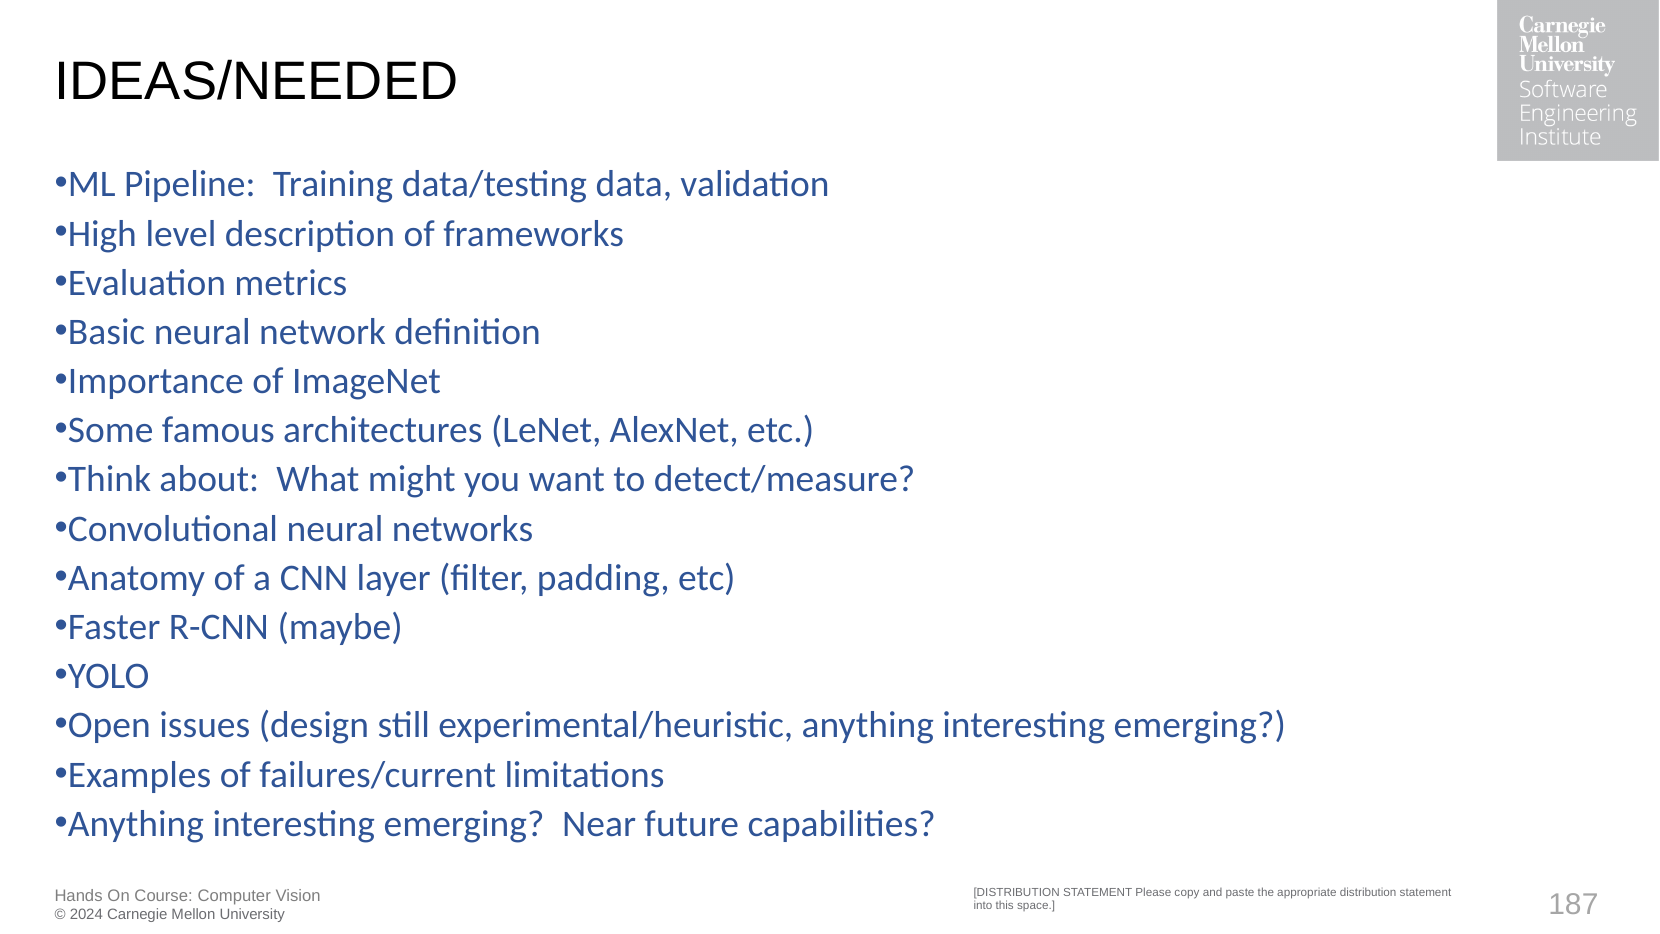

# IDEAS/NEEDED
ML Pipeline:  Training data/testing data, validation
High level description of frameworks
Evaluation metrics
Basic neural network definition
Importance of ImageNet
Some famous architectures (LeNet, AlexNet, etc.)
Think about:  What might you want to detect/measure?
Convolutional neural networks
Anatomy of a CNN layer (filter, padding, etc)
Faster R-CNN (maybe)
YOLO
Open issues (design still experimental/heuristic, anything interesting emerging?)
Examples of failures/current limitations
Anything interesting emerging?  Near future capabilities?